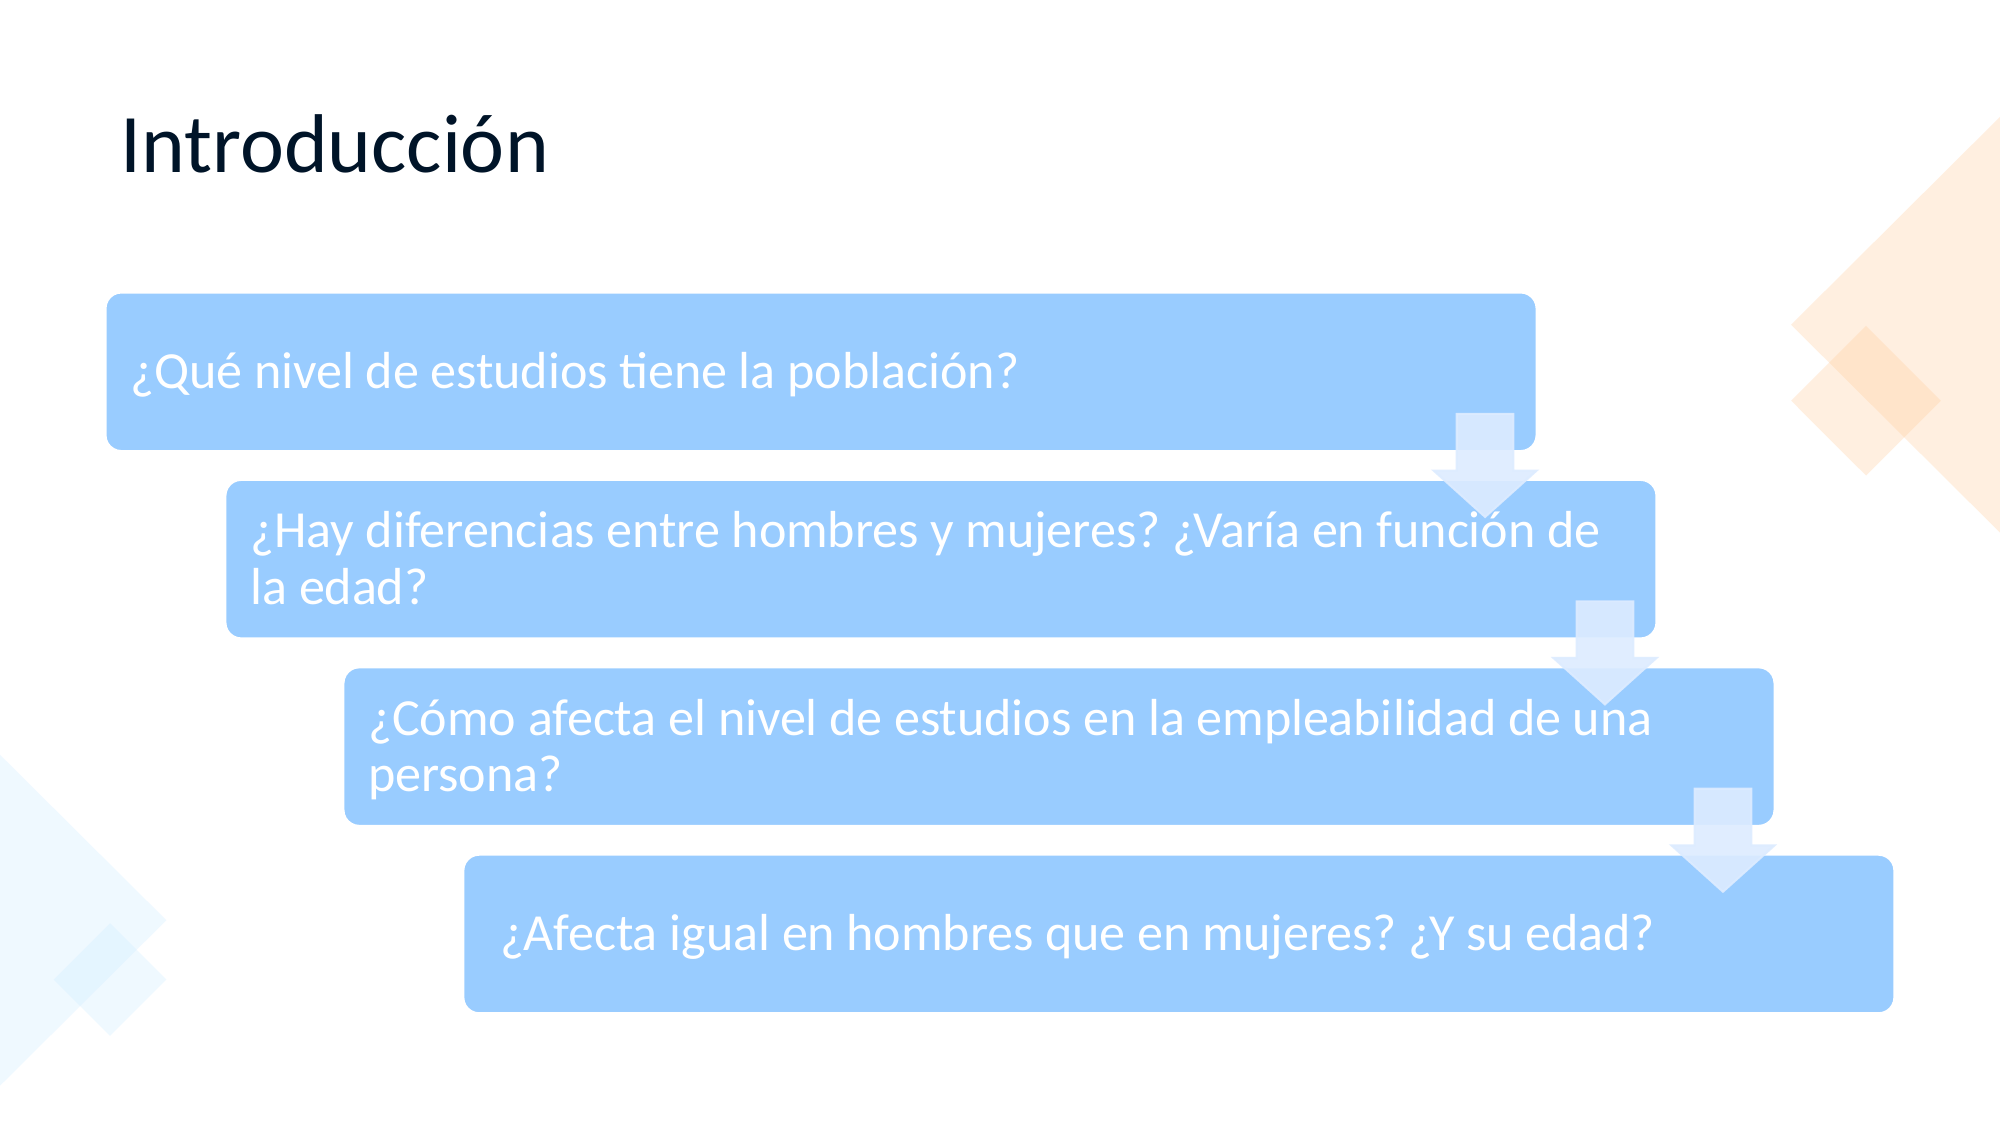

# Introducción

¿Qué nivel de estudios tiene la población?
¿Hay diferencias entre hombres y mujeres? ¿Varía en función de la edad?
¿Cómo afecta el nivel de estudios en la empleabilidad de una persona?
 ¿Afecta igual en hombres que en mujeres? ¿Y su edad?

01/03/20XX
3